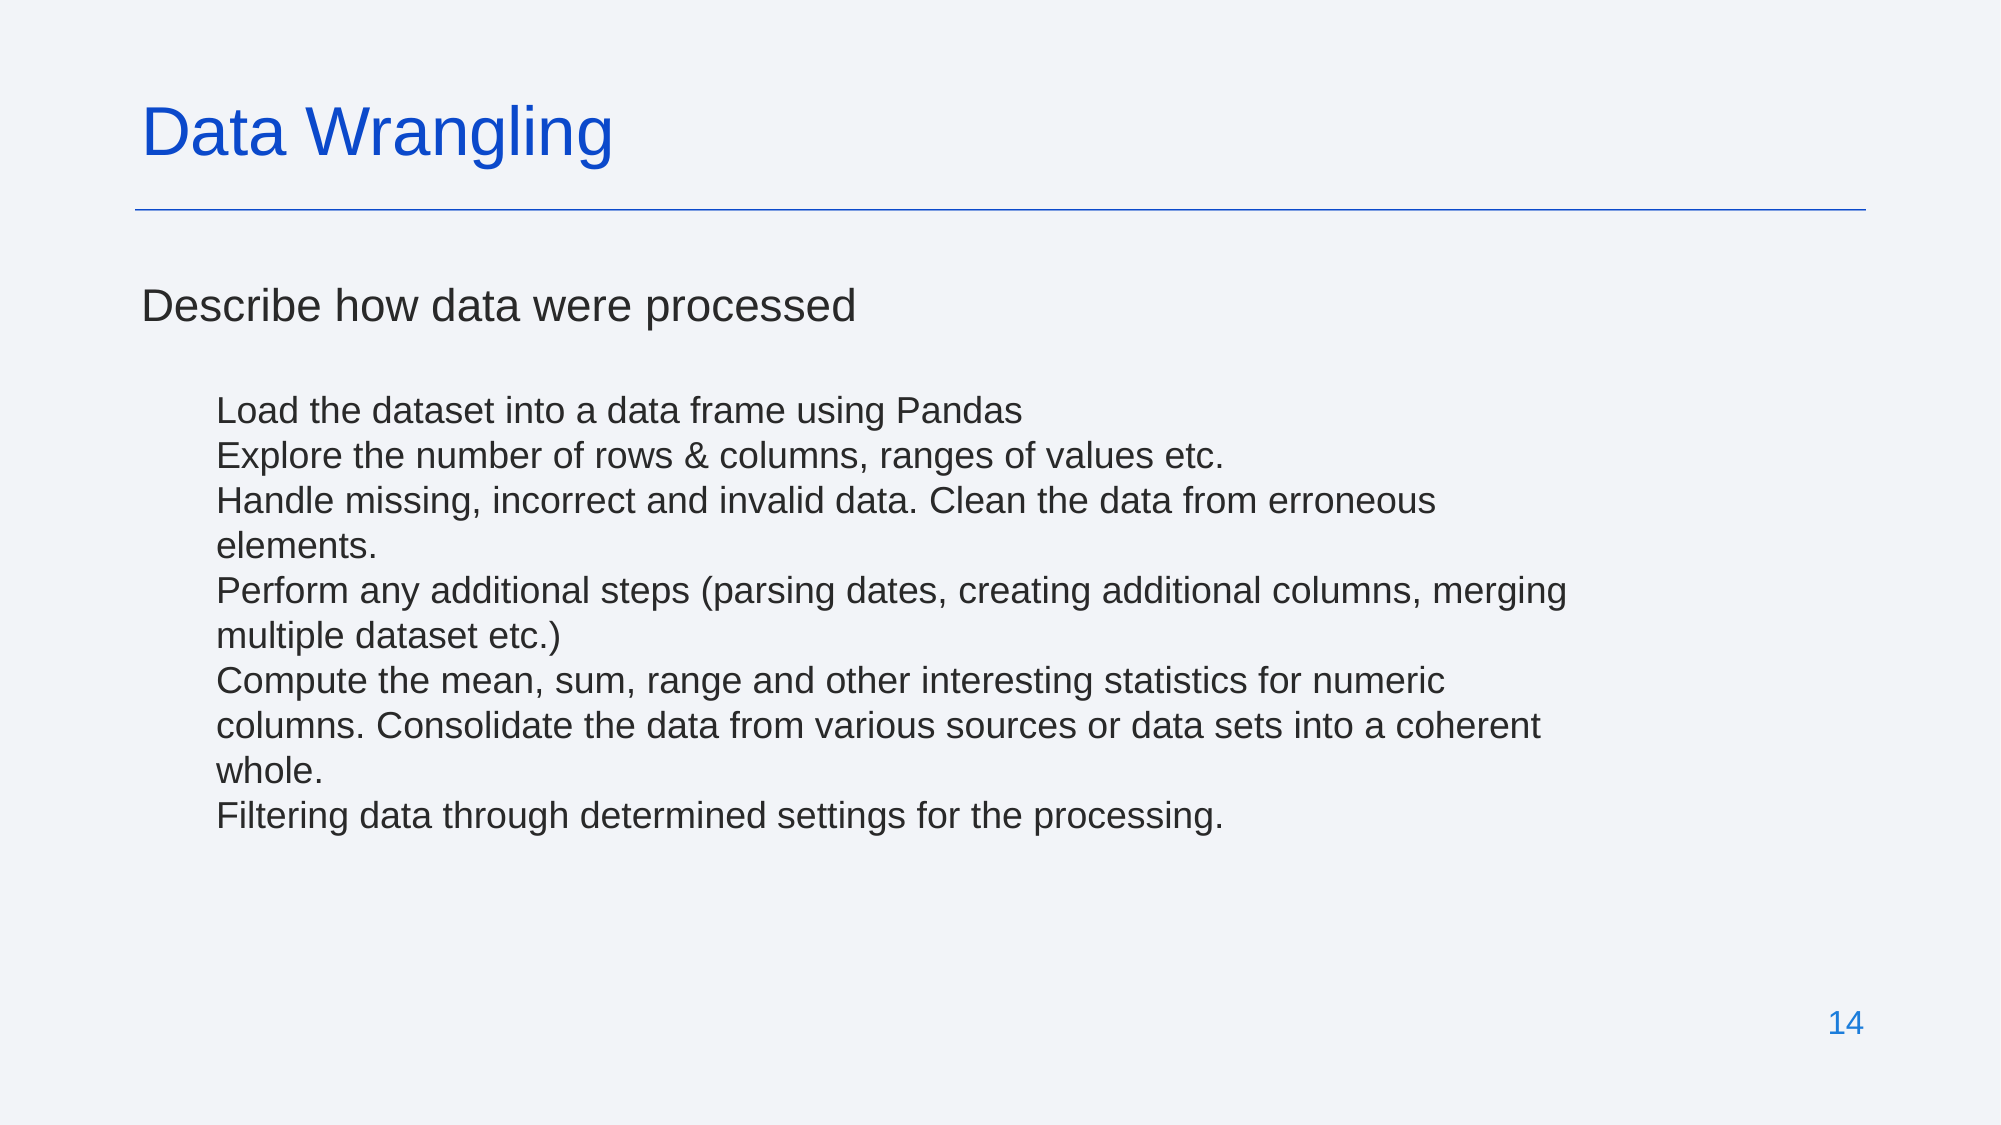

Data Wrangling
Describe how data were processed

Load the dataset into a data frame using Pandas
Explore the number of rows & columns, ranges of values etc.
Handle missing, incorrect and invalid data. Clean the data from erroneous elements.
Perform any additional steps (parsing dates, creating additional columns, merging multiple dataset etc.)
Compute the mean, sum, range and other interesting statistics for numeric columns. Consolidate the data from various sources or data sets into a coherent whole.
Filtering data through determined settings for the processing.

14